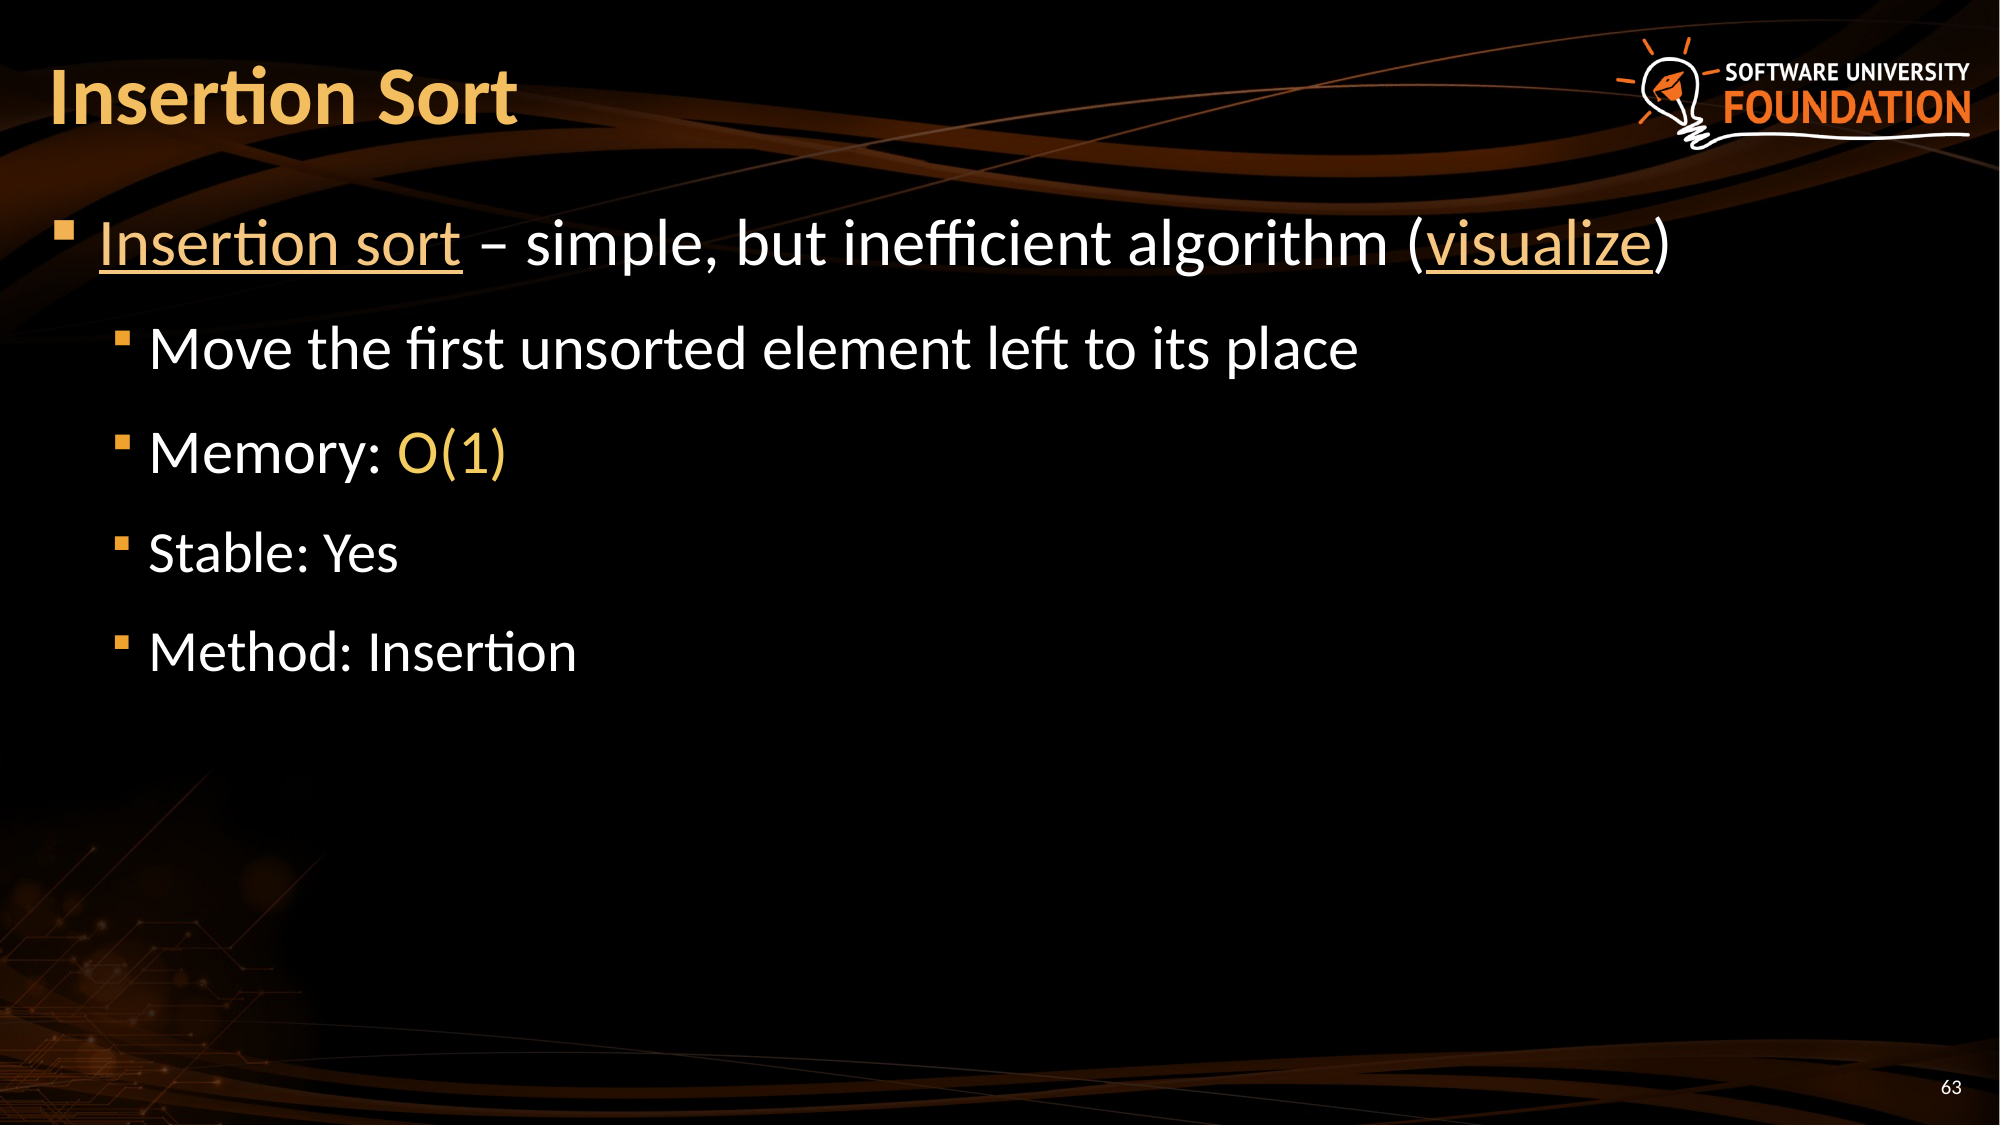

# Insertion Sort
Insertion sort – simple, but inefficient algorithm (visualize)
Move the first unsorted element left to its place
Memory: O(1)
Stable: Yes
Method: Insertion

63